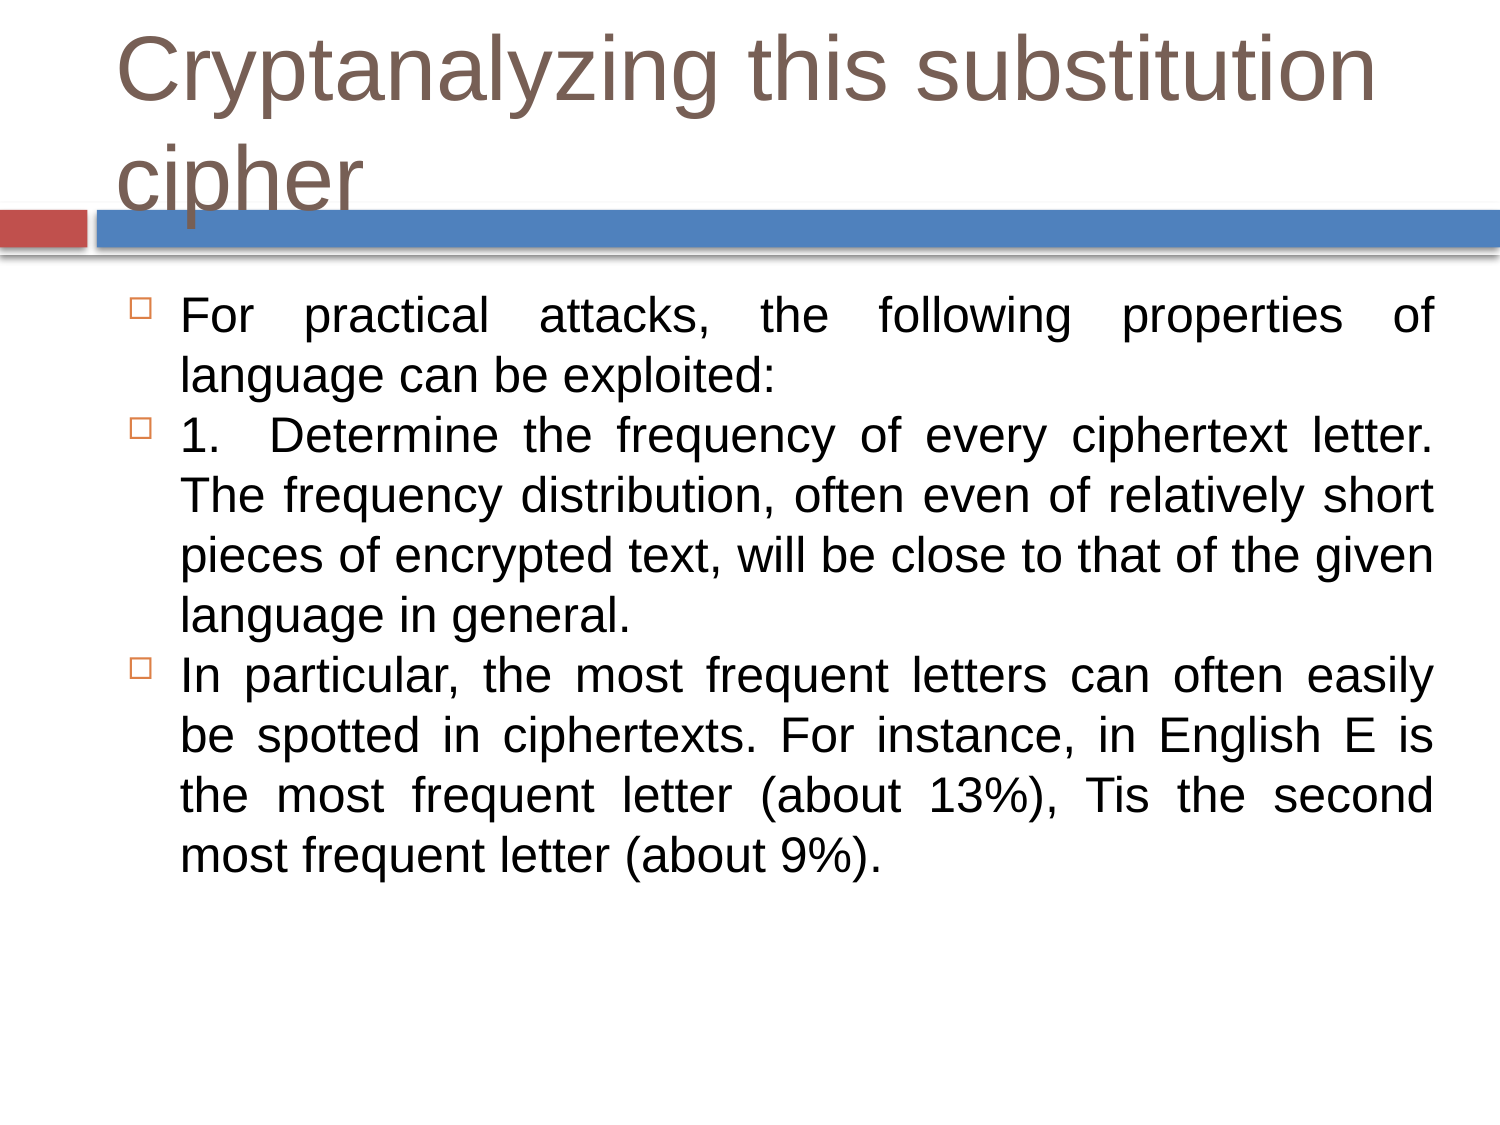

Cryptanalyzing this substitution cipher

For practical attacks, the following properties of language can be exploited:
1.  Determine the frequency of every ciphertext letter. The frequency distribution, often even of relatively short pieces of encrypted text, will be close to that of the given language in general.
In particular, the most frequent letters can often easily be spotted in ciphertexts. For instance, in English E is the most frequent letter (about 13%), Tis the second most frequent letter (about 9%).